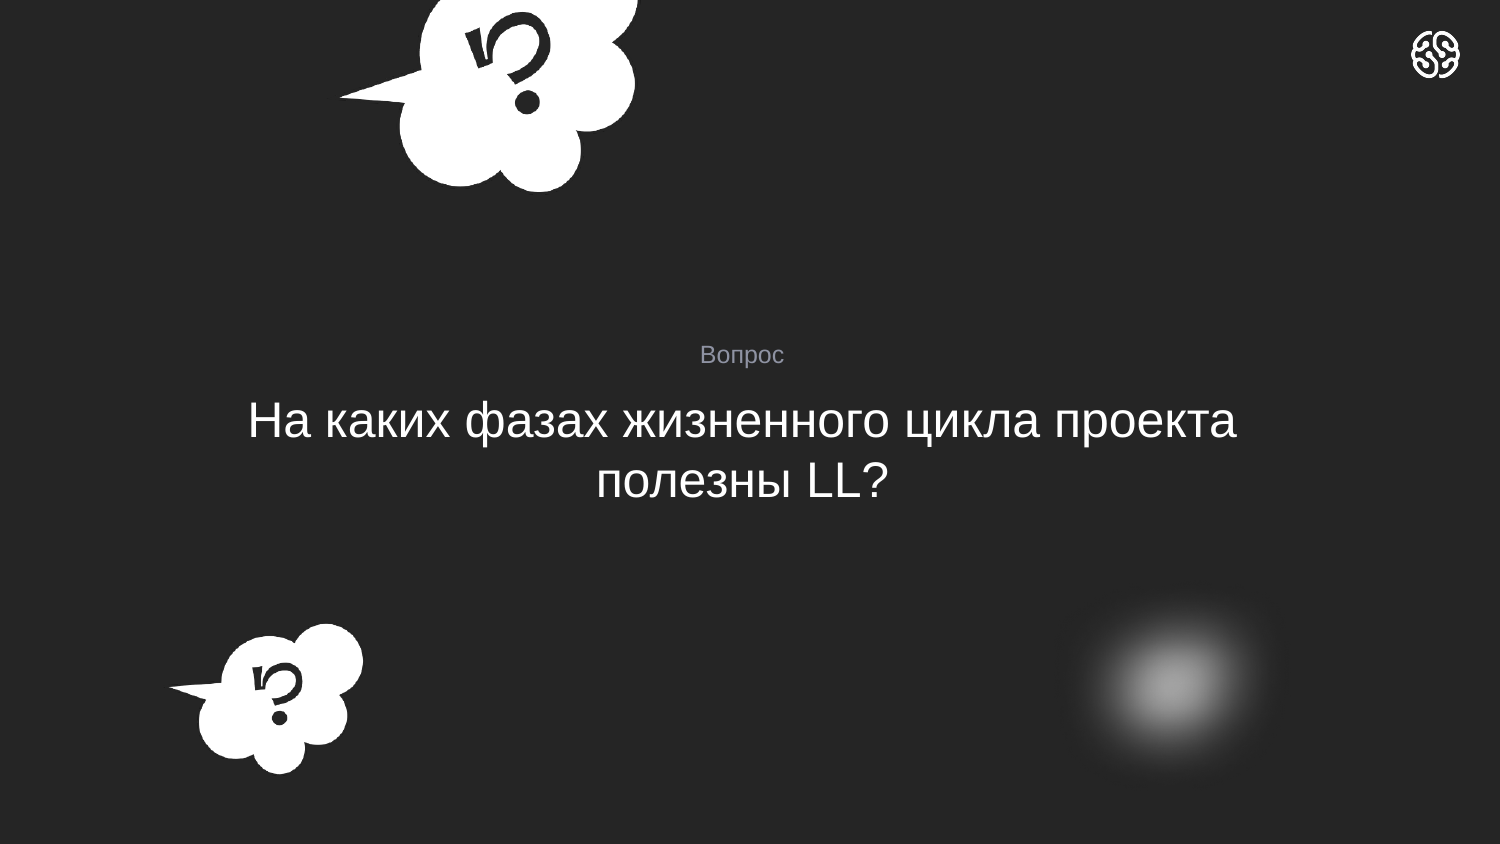

Вопрос
# На каких фазах жизненного цикла проекта полезны LL?